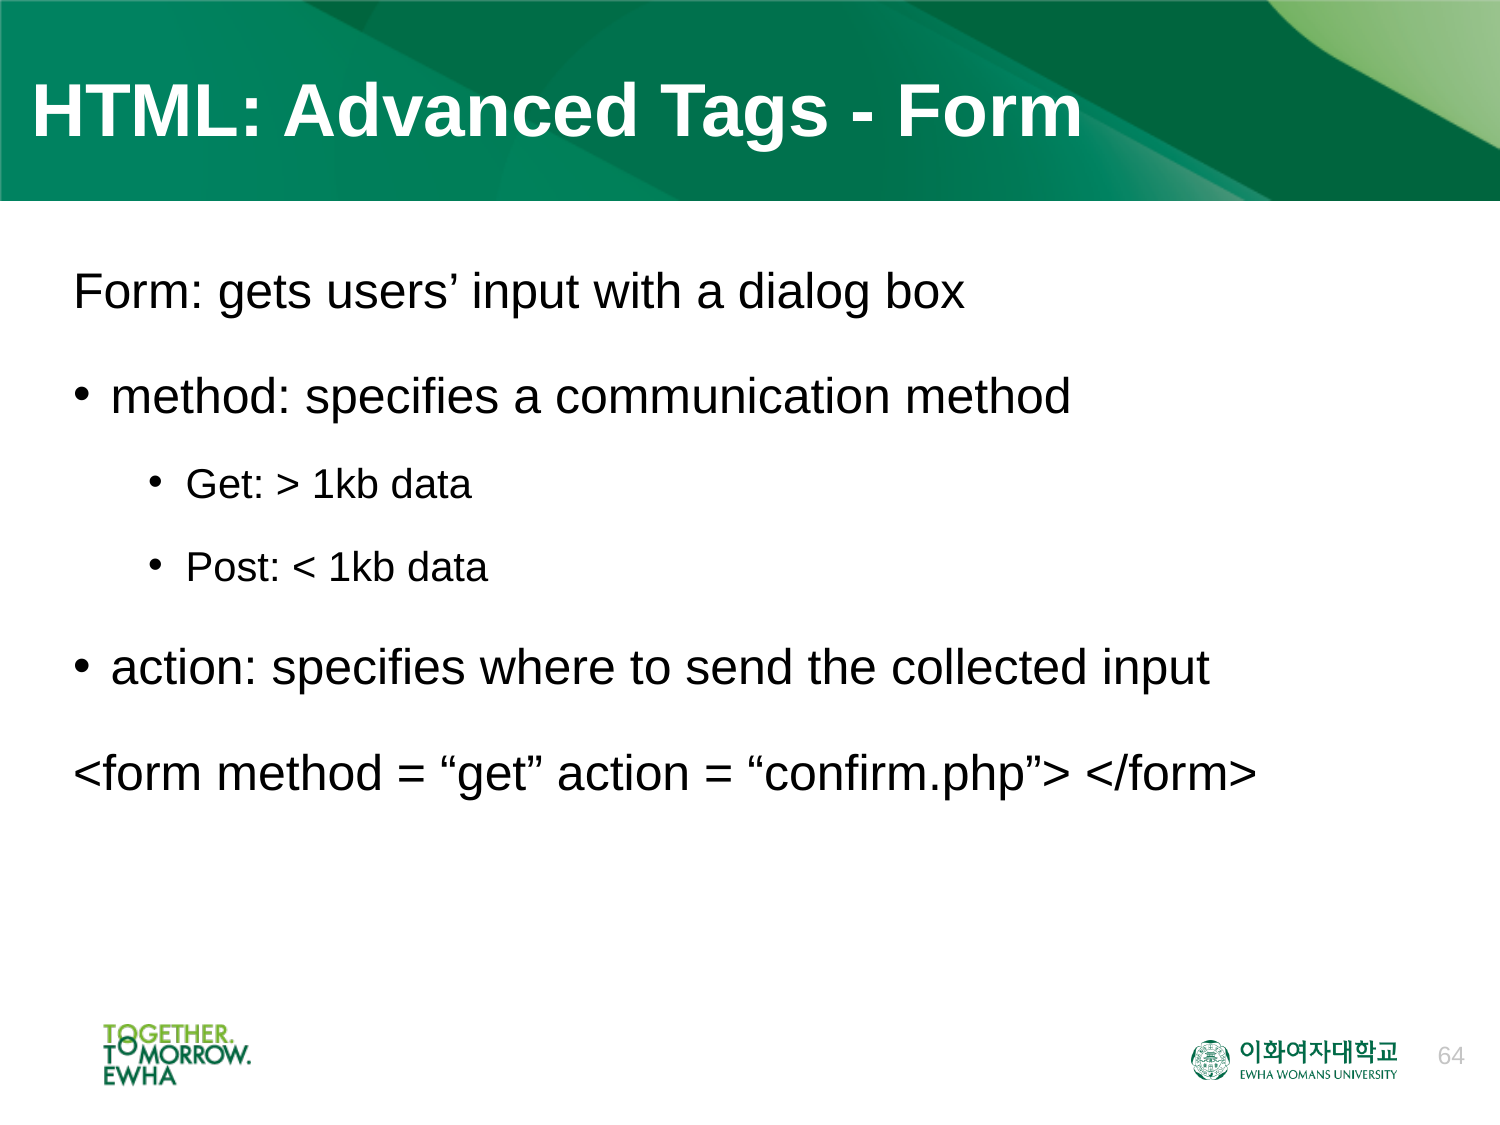

# HTML: Advanced Tags - Form
Form: gets users’ input with a dialog box
method: specifies a communication method
Get: > 1kb data
Post: < 1kb data
action: specifies where to send the collected input
<form method = “get” action = “confirm.php”> </form>

64